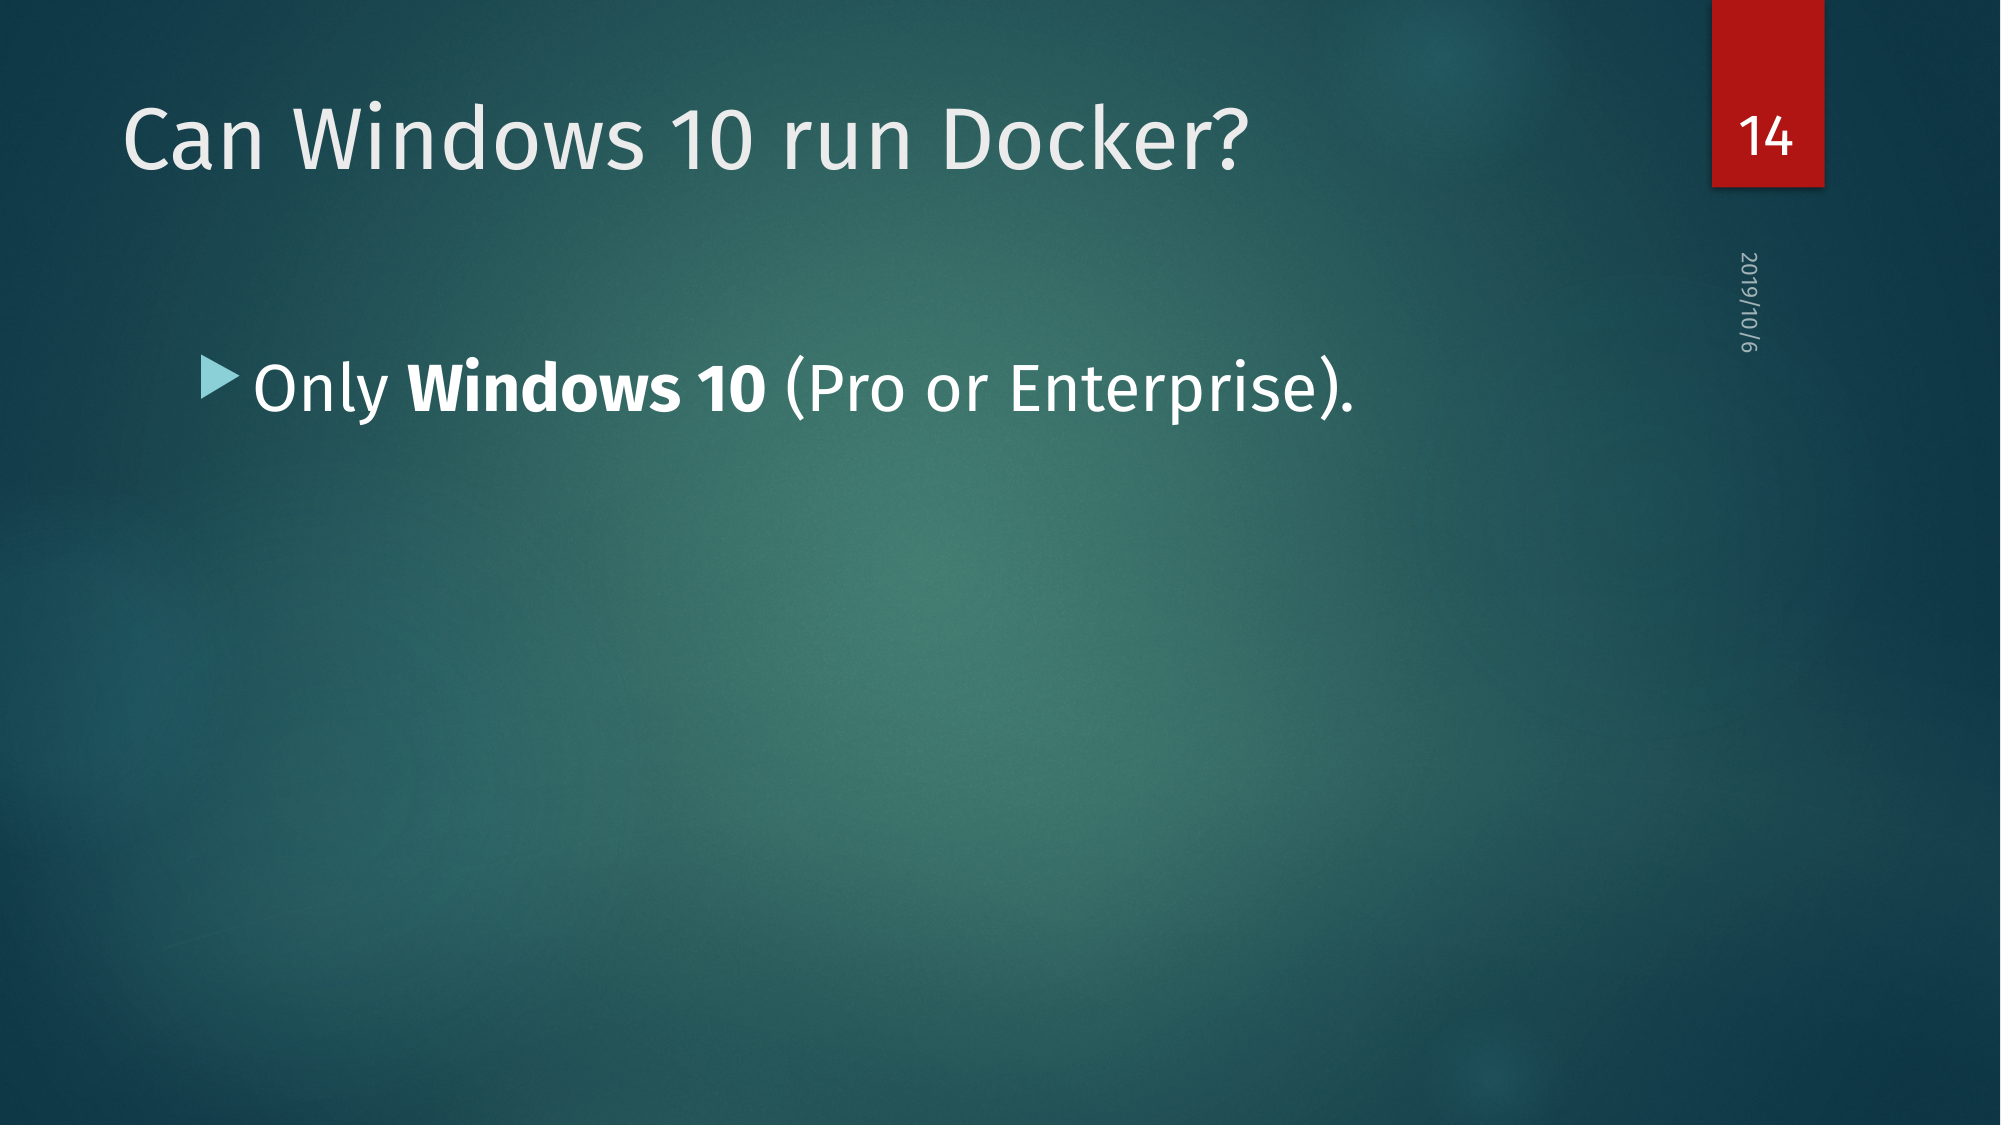

14
# Can Windows 10 run Docker?
2019/10/6
Only Windows 10 (Pro or Enterprise).